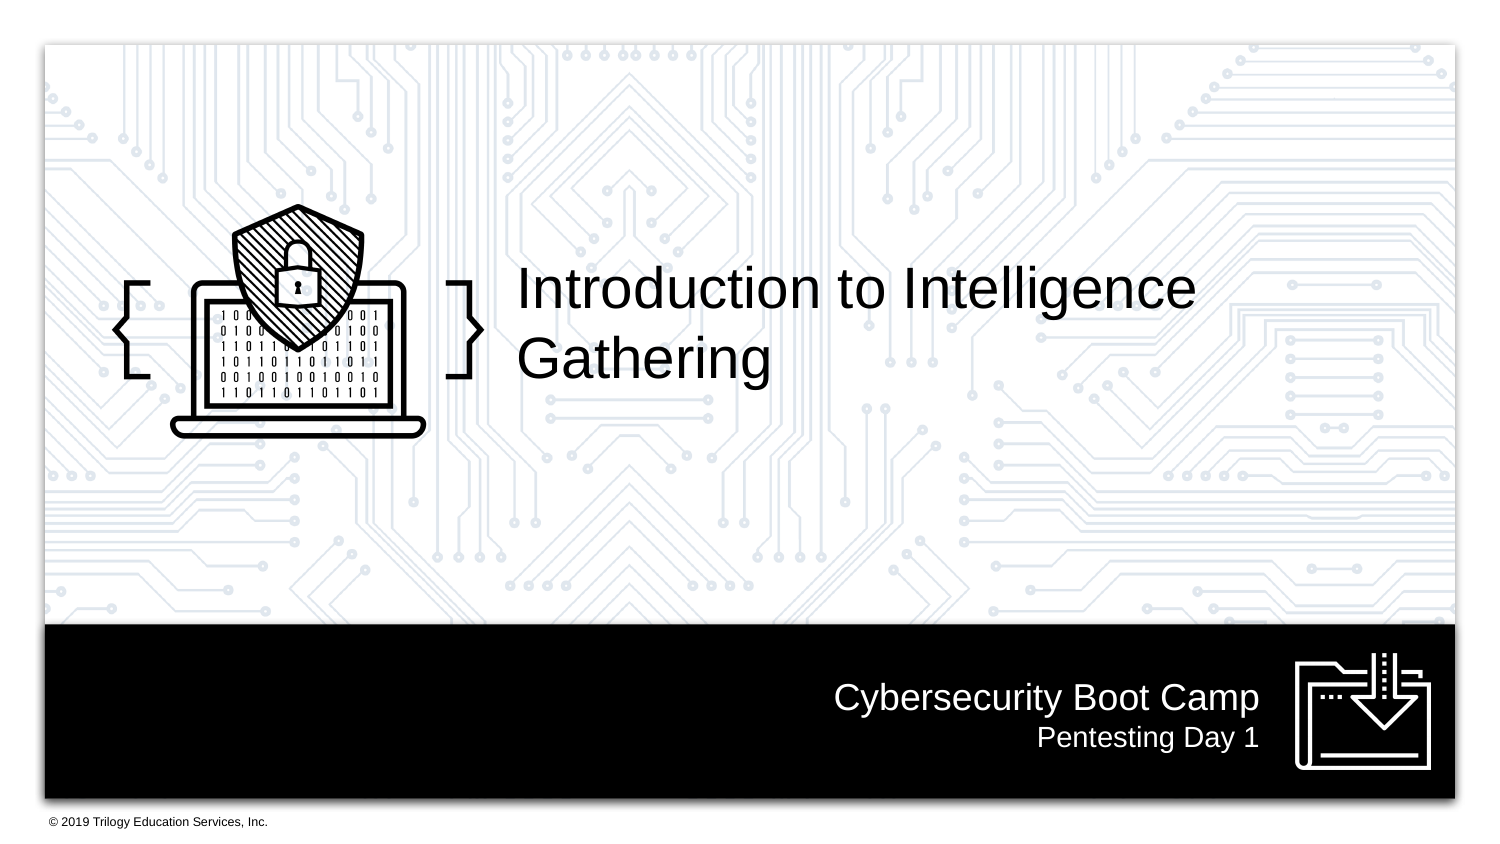

Introduction to Intelligence Gathering

# Pentesting Day 1